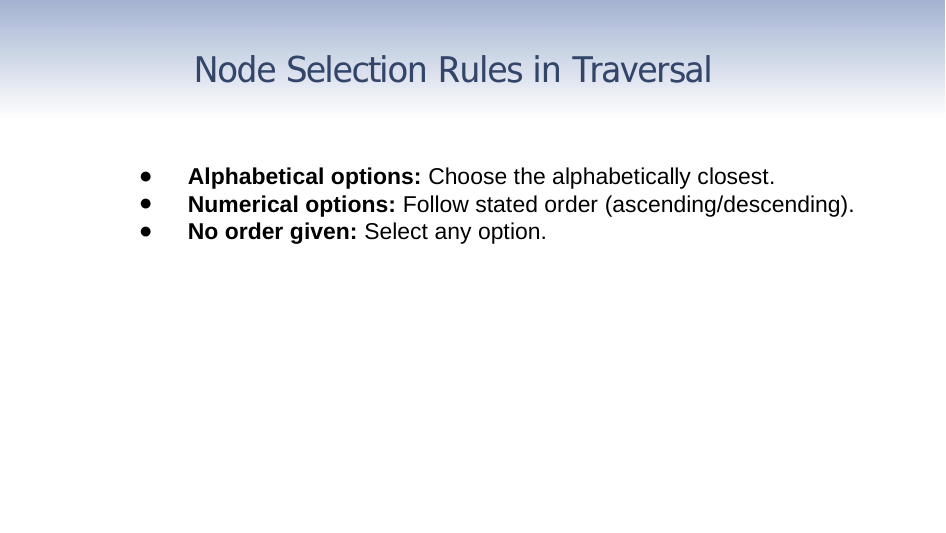

Node Selection Rules in Traversal

Alphabetical options: Choose the alphabetically closest.
Numerical options: Follow stated order (ascending/descending).
No order given: Select any option.